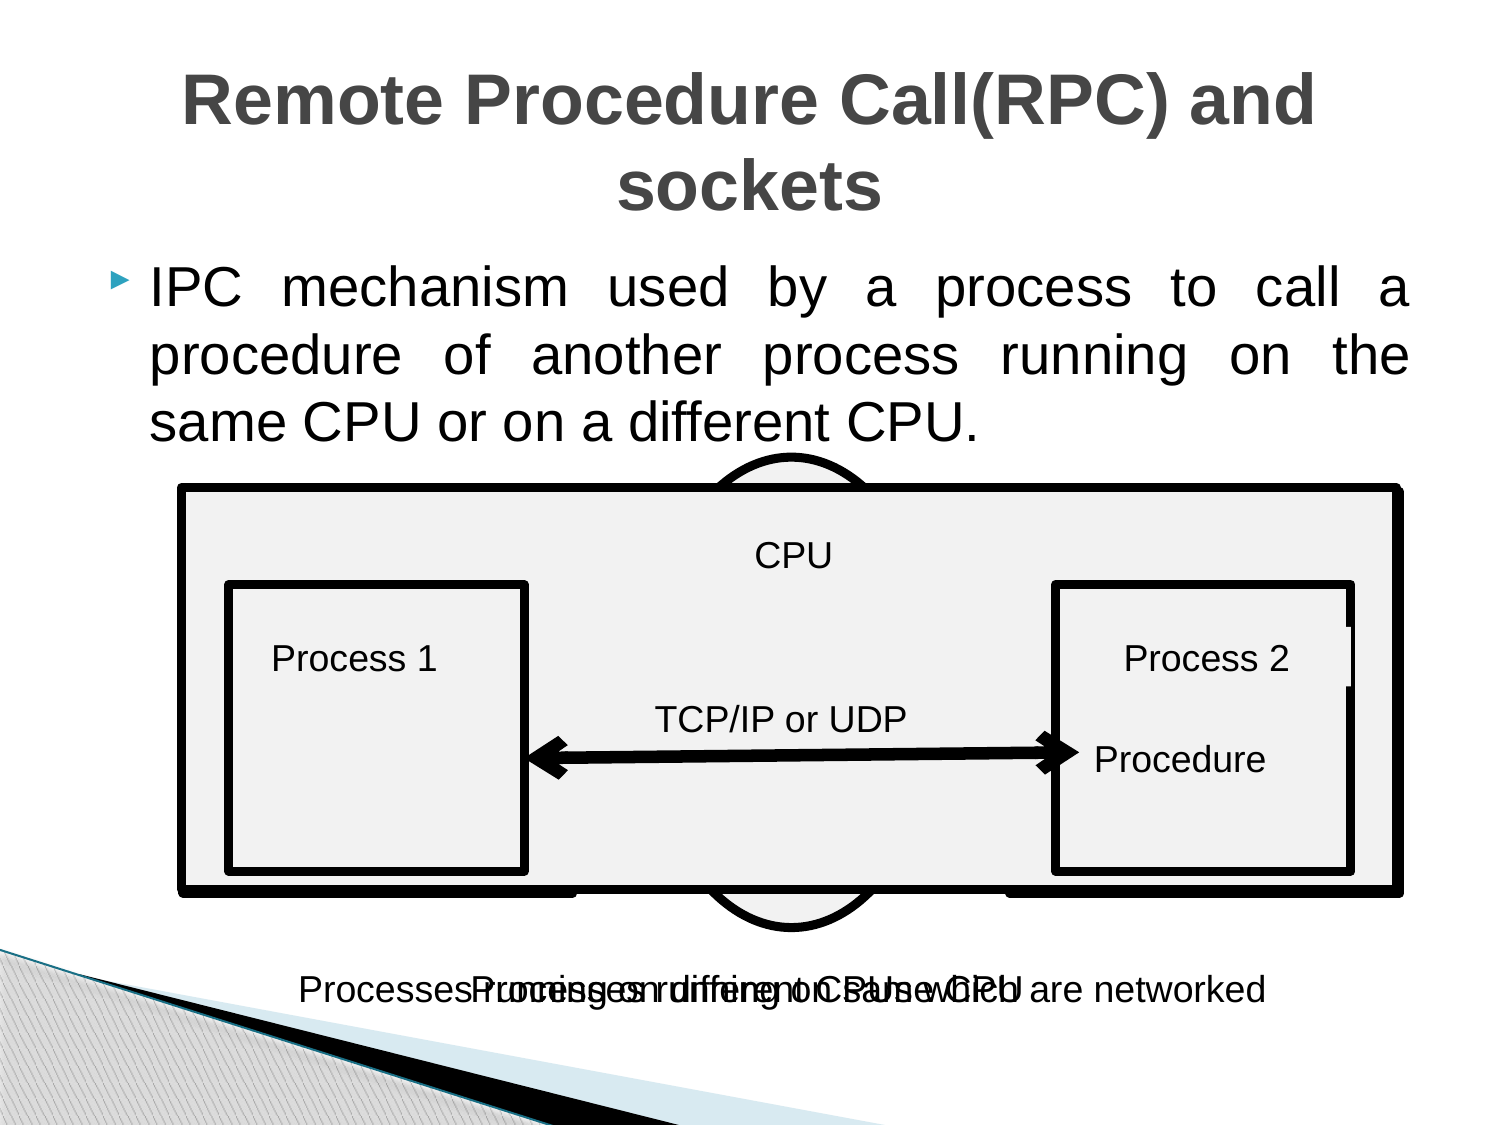

# Remote Procedure Call(RPC) and sockets
IPC mechanism used by a process to call a procedure of another process running on the same CPU or on a different CPU.

CPU

Process 1
Process 2
TCP/IP or UDP
Procedure

CPU

Process

CPU

Process
Procedure
Network

TCP/IP or UDP
Processes running on same CPU
Processes running on different CPUs which are networked